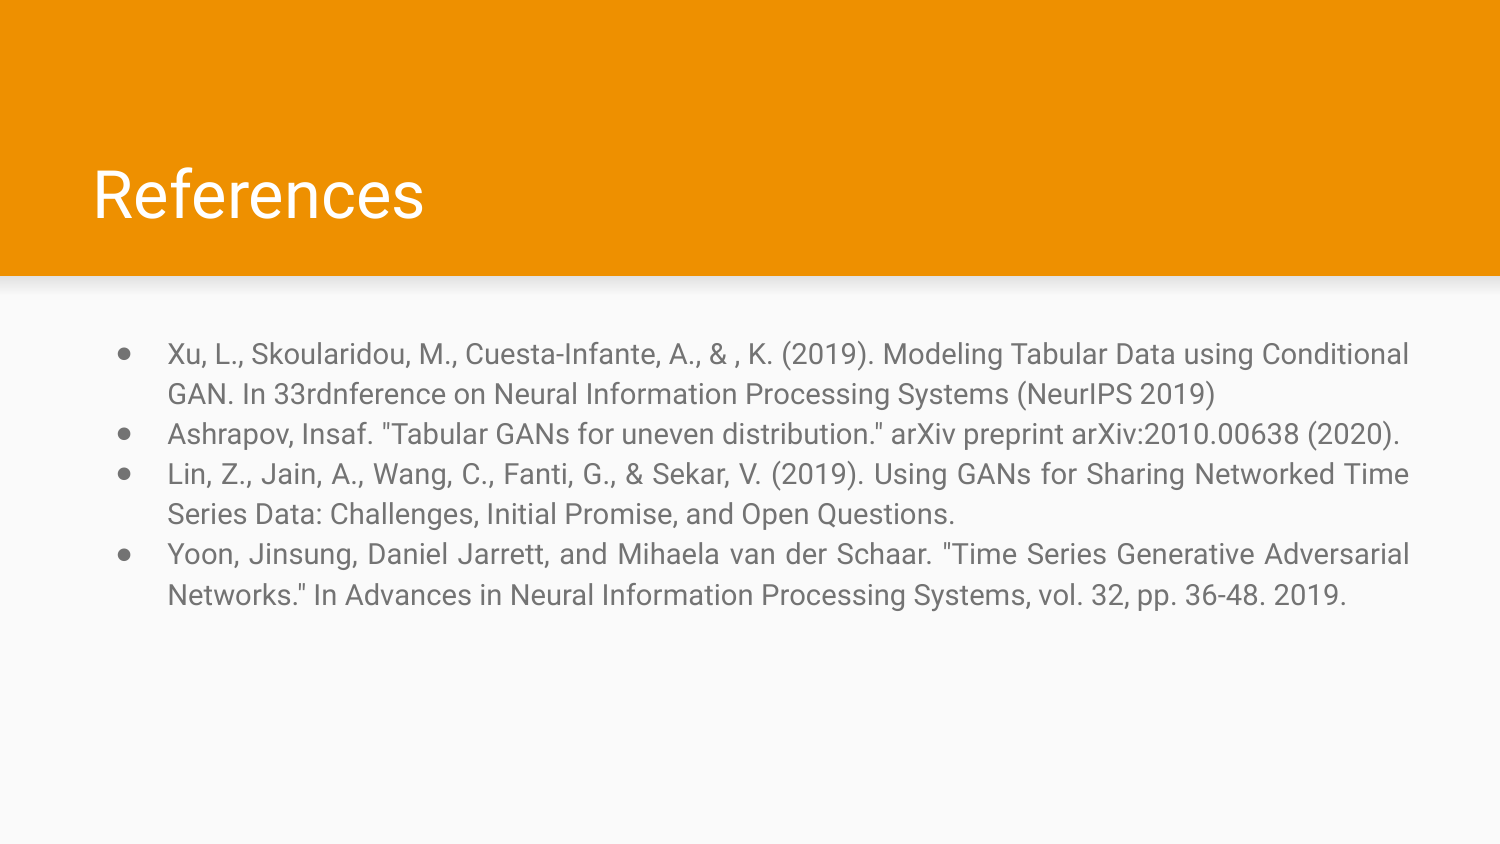

# References
Xu, L., Skoularidou, M., Cuesta-Infante, A., & , K. (2019). Modeling Tabular Data using Conditional GAN. In 33rdnference on Neural Information Processing Systems (NeurIPS 2019)
Ashrapov, Insaf. "Tabular GANs for uneven distribution." arXiv preprint arXiv:2010.00638 (2020).
Lin, Z., Jain, A., Wang, C., Fanti, G., & Sekar, V. (2019). Using GANs for Sharing Networked Time Series Data: Challenges, Initial Promise, and Open Questions.
Yoon, Jinsung, Daniel Jarrett, and Mihaela van der Schaar. "Time Series Generative Adversarial Networks." In Advances in Neural Information Processing Systems, vol. 32, pp. 36-48. 2019.